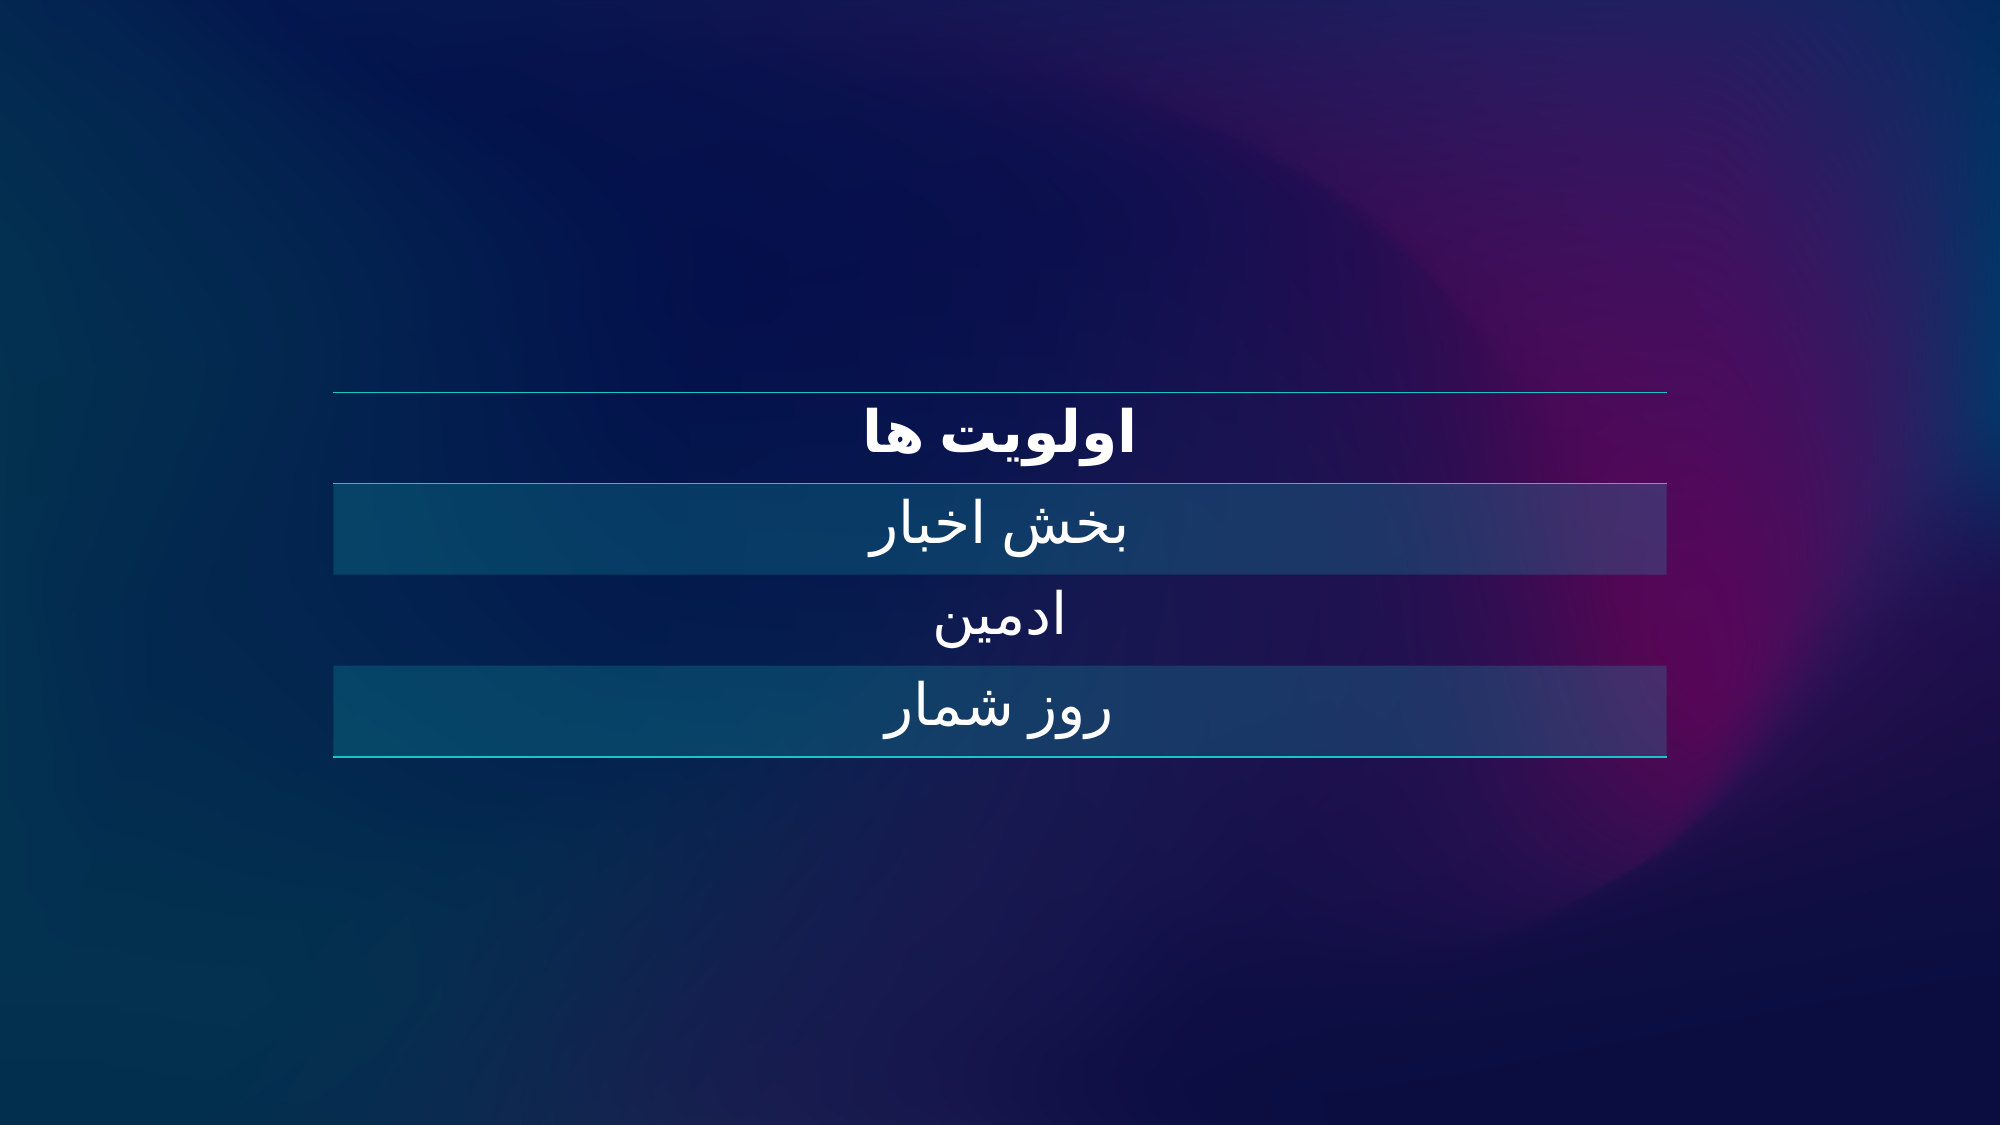

| اولویت ها |
| --- |
| بخش اخبار |
| ادمین |
| روز شمار |